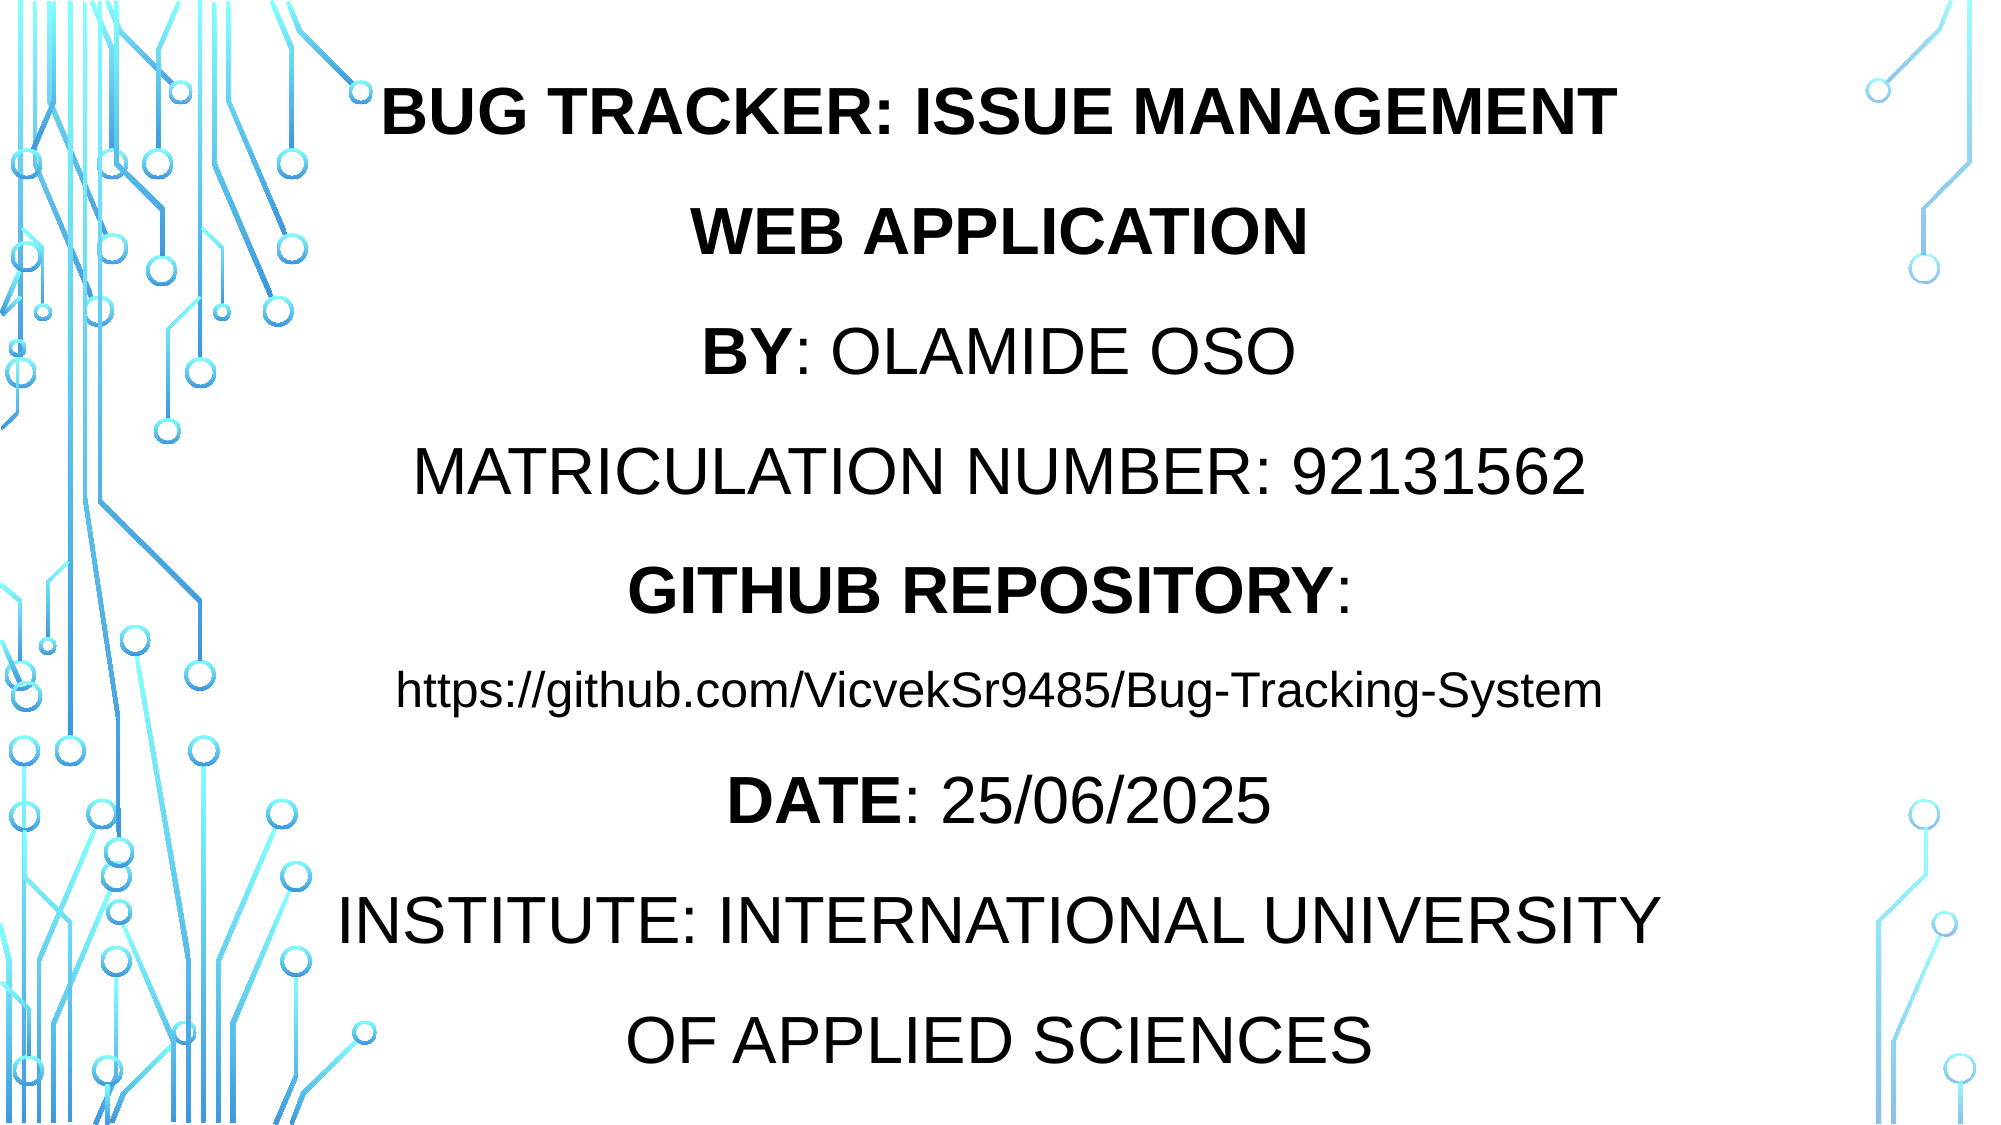

# Bug Tracker: Issue Management Web Application by: Olamide Oso Matriculation Number: 92131562 GitHub Repository: https://github.com/VicvekSr9485/Bug-Tracking-System Date: 25/06/2025 INSTITUTE: INTERNATIONAL UNIVERSITY OF APPLIED SCIENCES